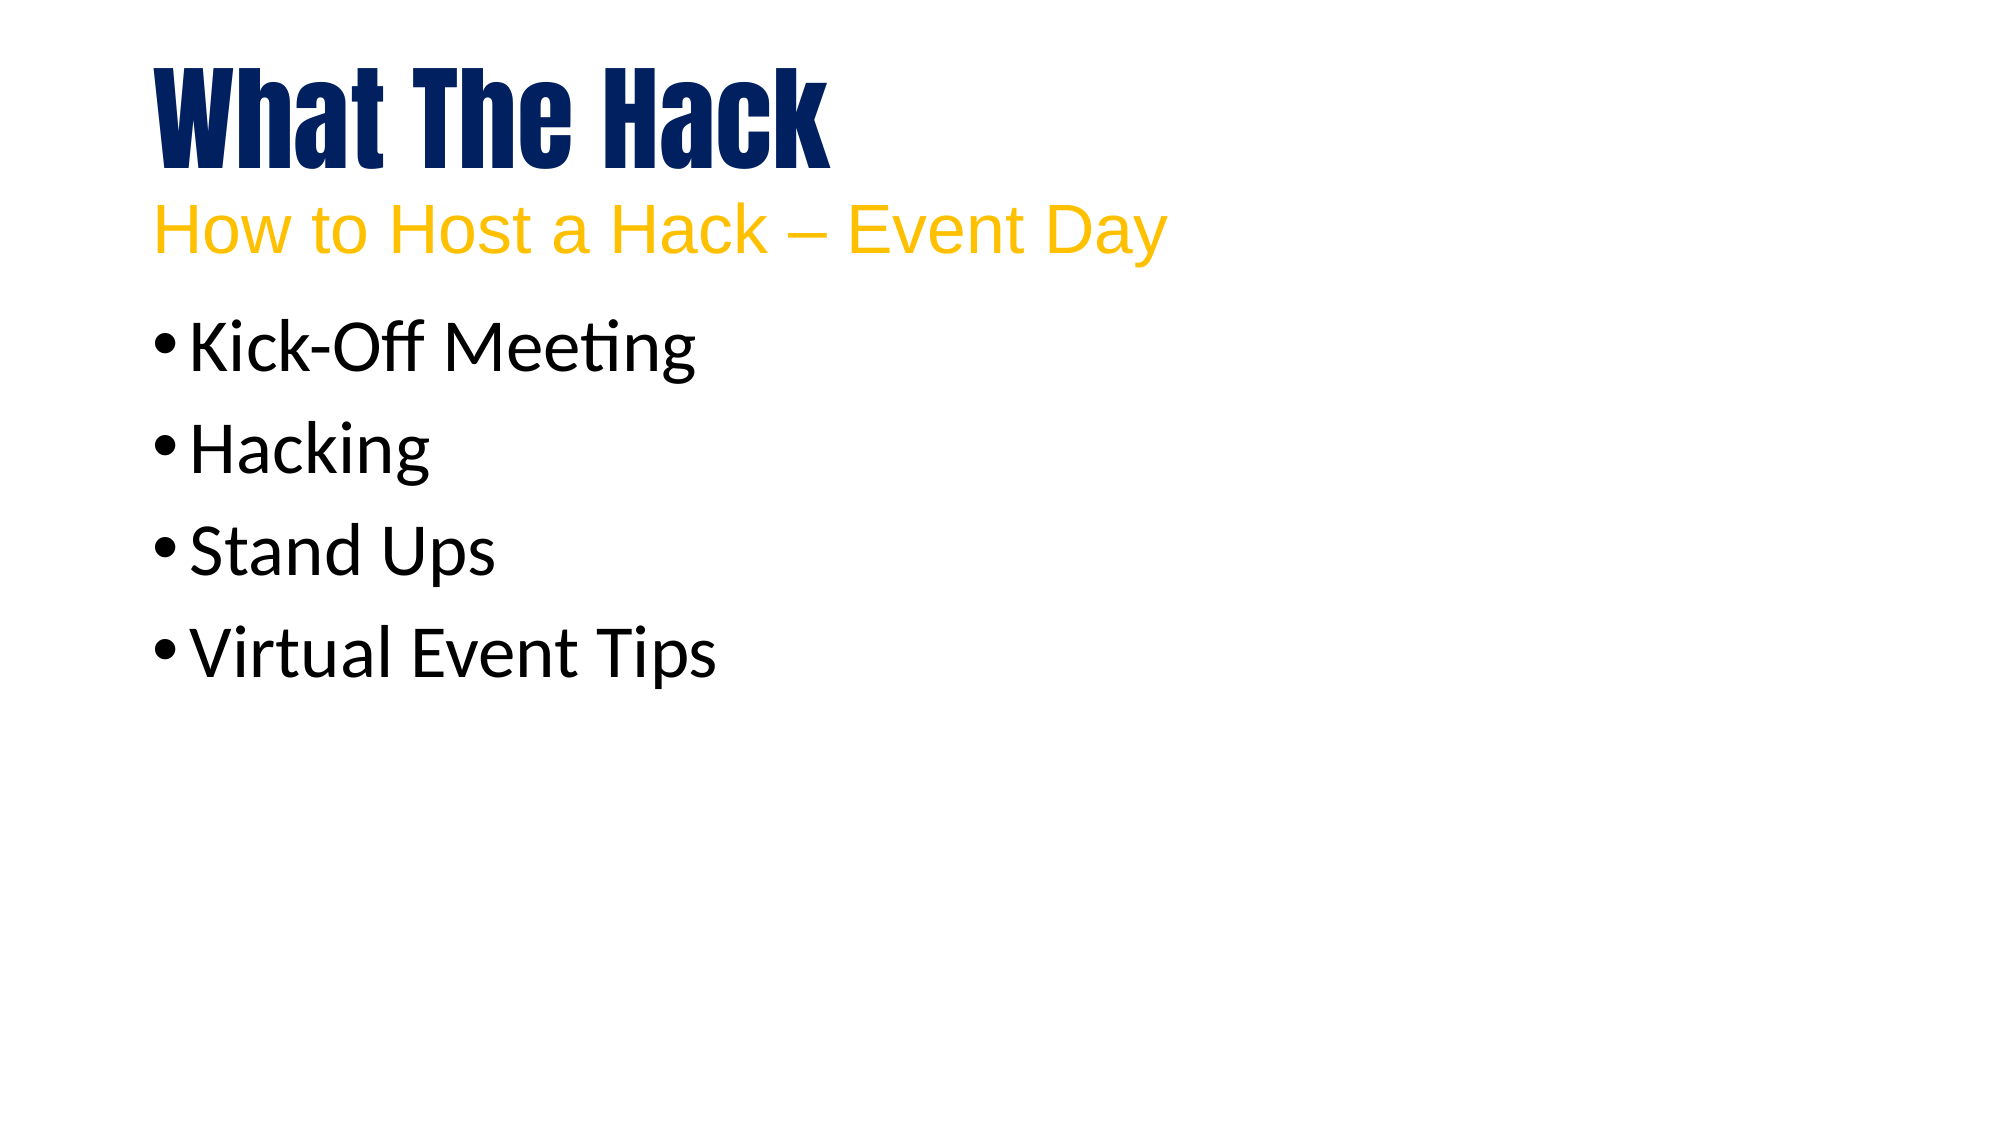

# What The Hack How to Host a Hack – Event Day
Kick-Off Meeting
Hacking
Stand Ups
Virtual Event Tips